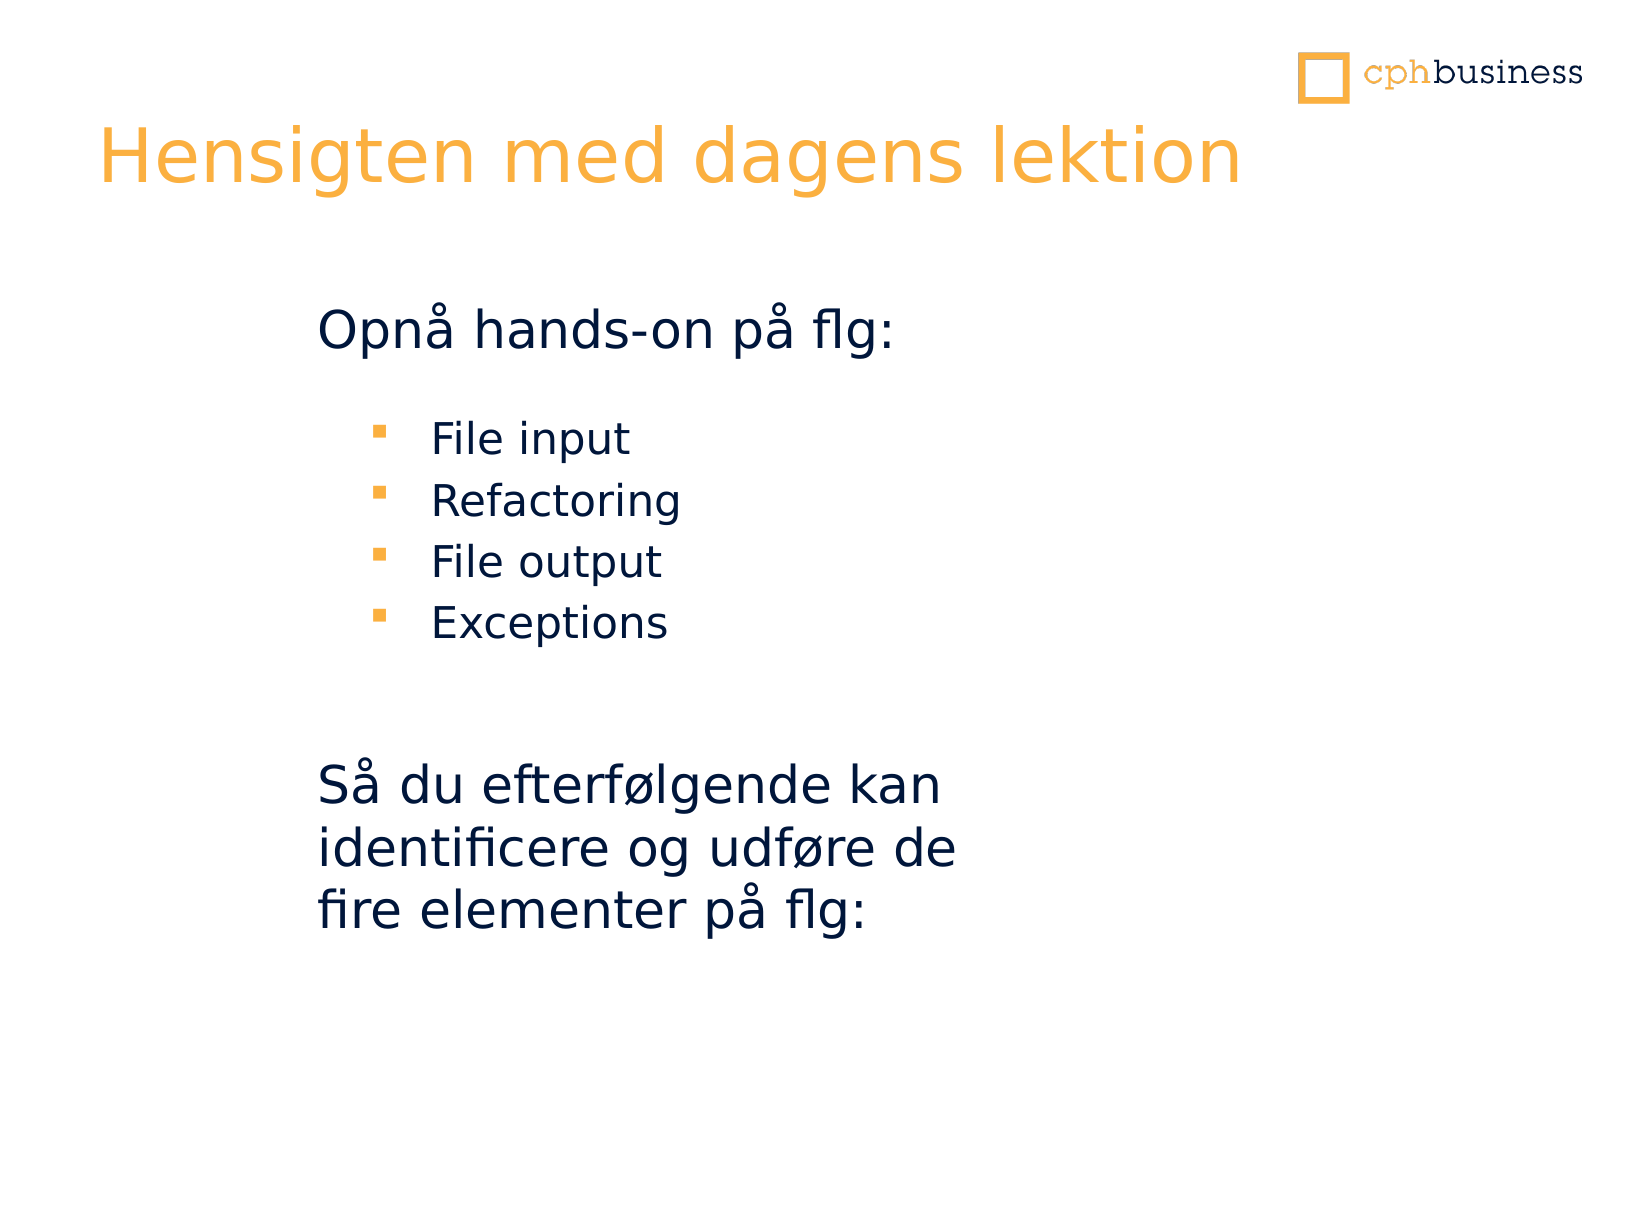

# Hensigten med dagens lektion
Opnå hands-on på flg:

File input
Refactoring
File output
Exceptions
Så du efterfølgende kan identificere og udføre de fire elementer på flg: